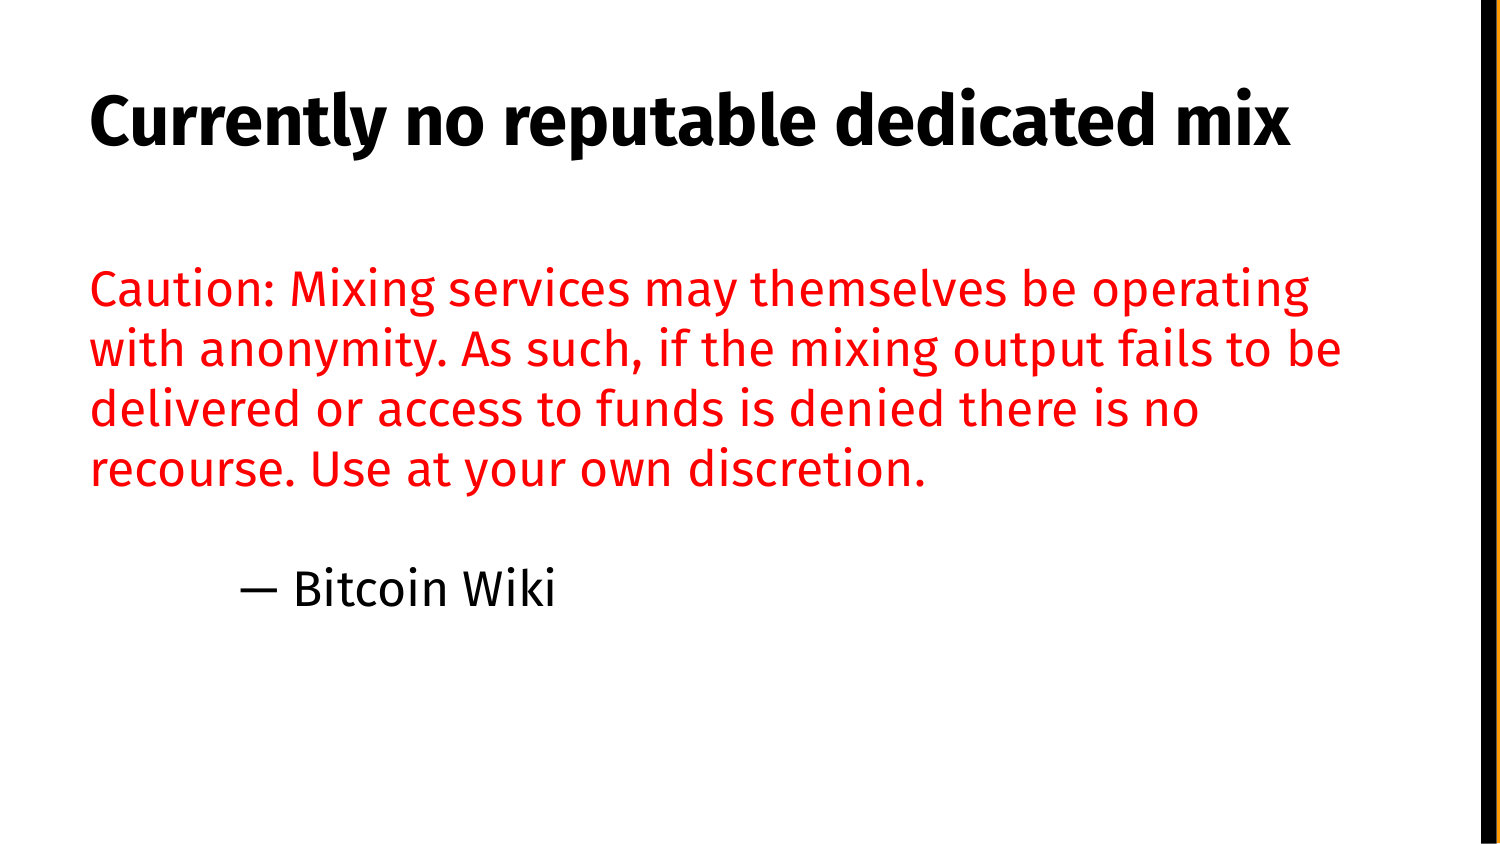

Currently no reputable dedicated mix

Caution: Mixing services may themselves be operating with anonymity. As such, if the mixing output fails to be delivered or access to funds is denied there is no recourse. Use at your own discretion.

	— Bitcoin Wiki